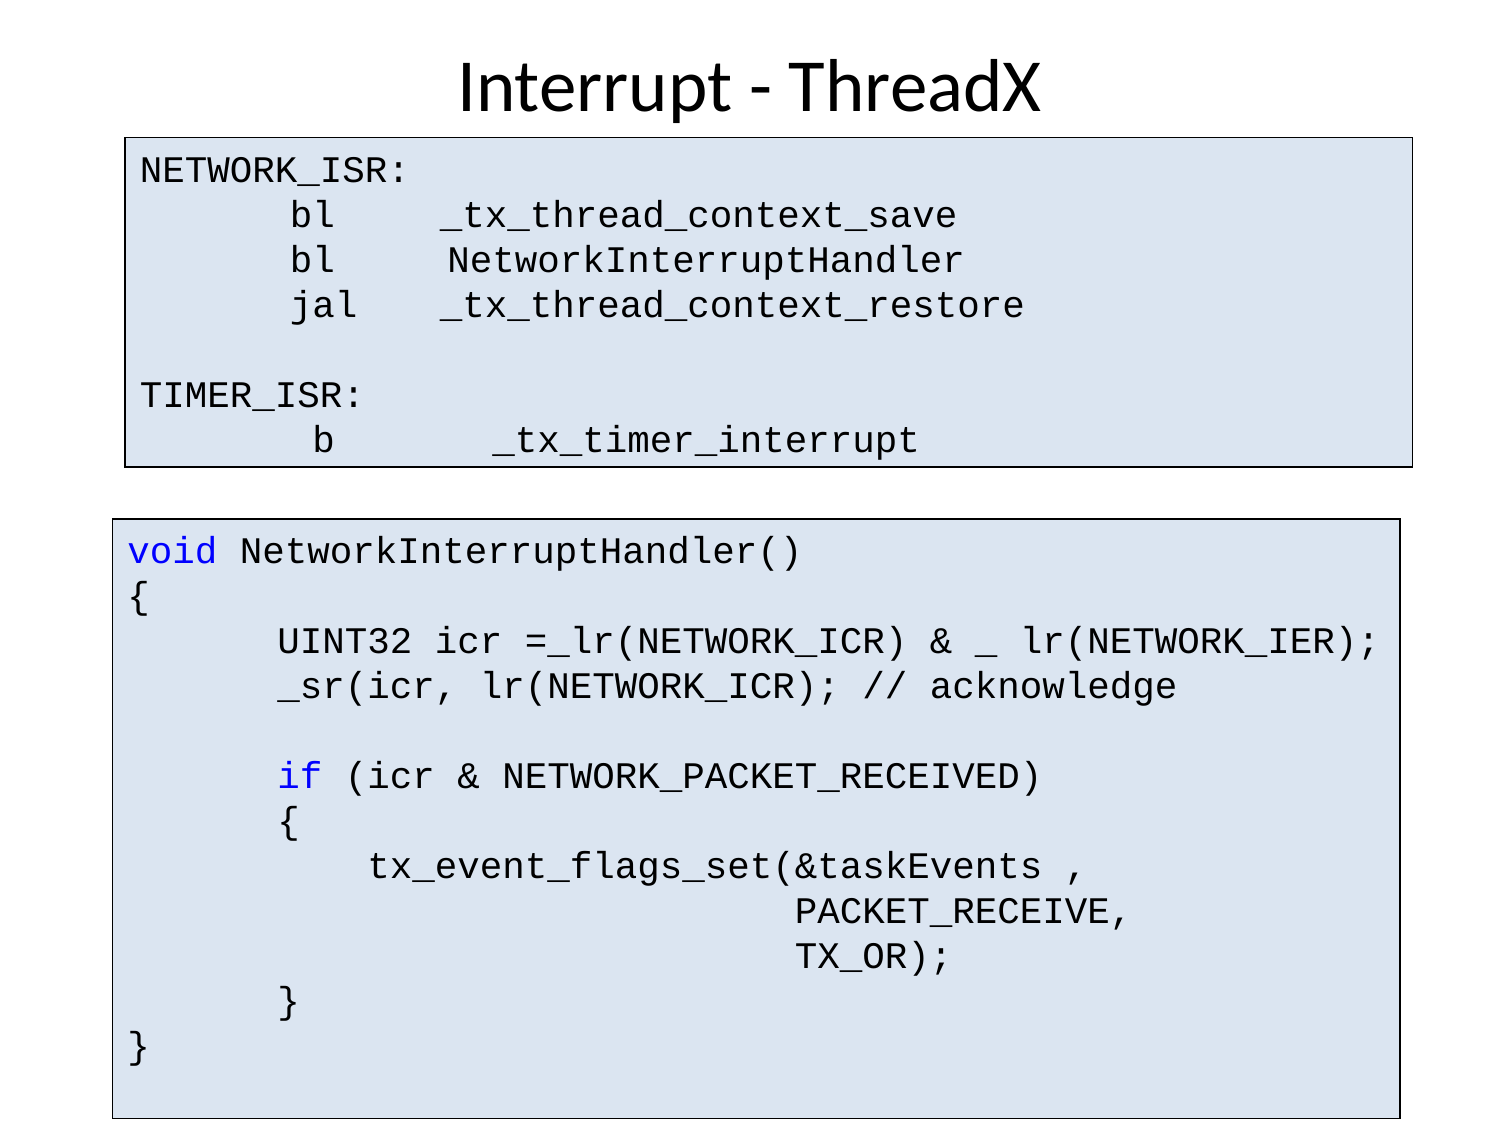

# Interrupt - ThreadX
NETWORK_ISR:
	bl	_tx_thread_context_save
	bl     NetworkInterruptHandler
	jal 	_tx_thread_context_restore

TIMER_ISR:
	 b       _tx_timer_interrupt
void NetworkInterruptHandler()
{
	UINT32 icr =_lr(NETWORK_ICR) & _ lr(NETWORK_IER);
	_sr(icr, lr(NETWORK_ICR); // acknowledge

	if (icr & NETWORK_PACKET_RECEIVED)
	{
	    tx_event_flags_set(&taskEvents , 						   PACKET_RECEIVE, 				         	   TX_OR);
	}
}